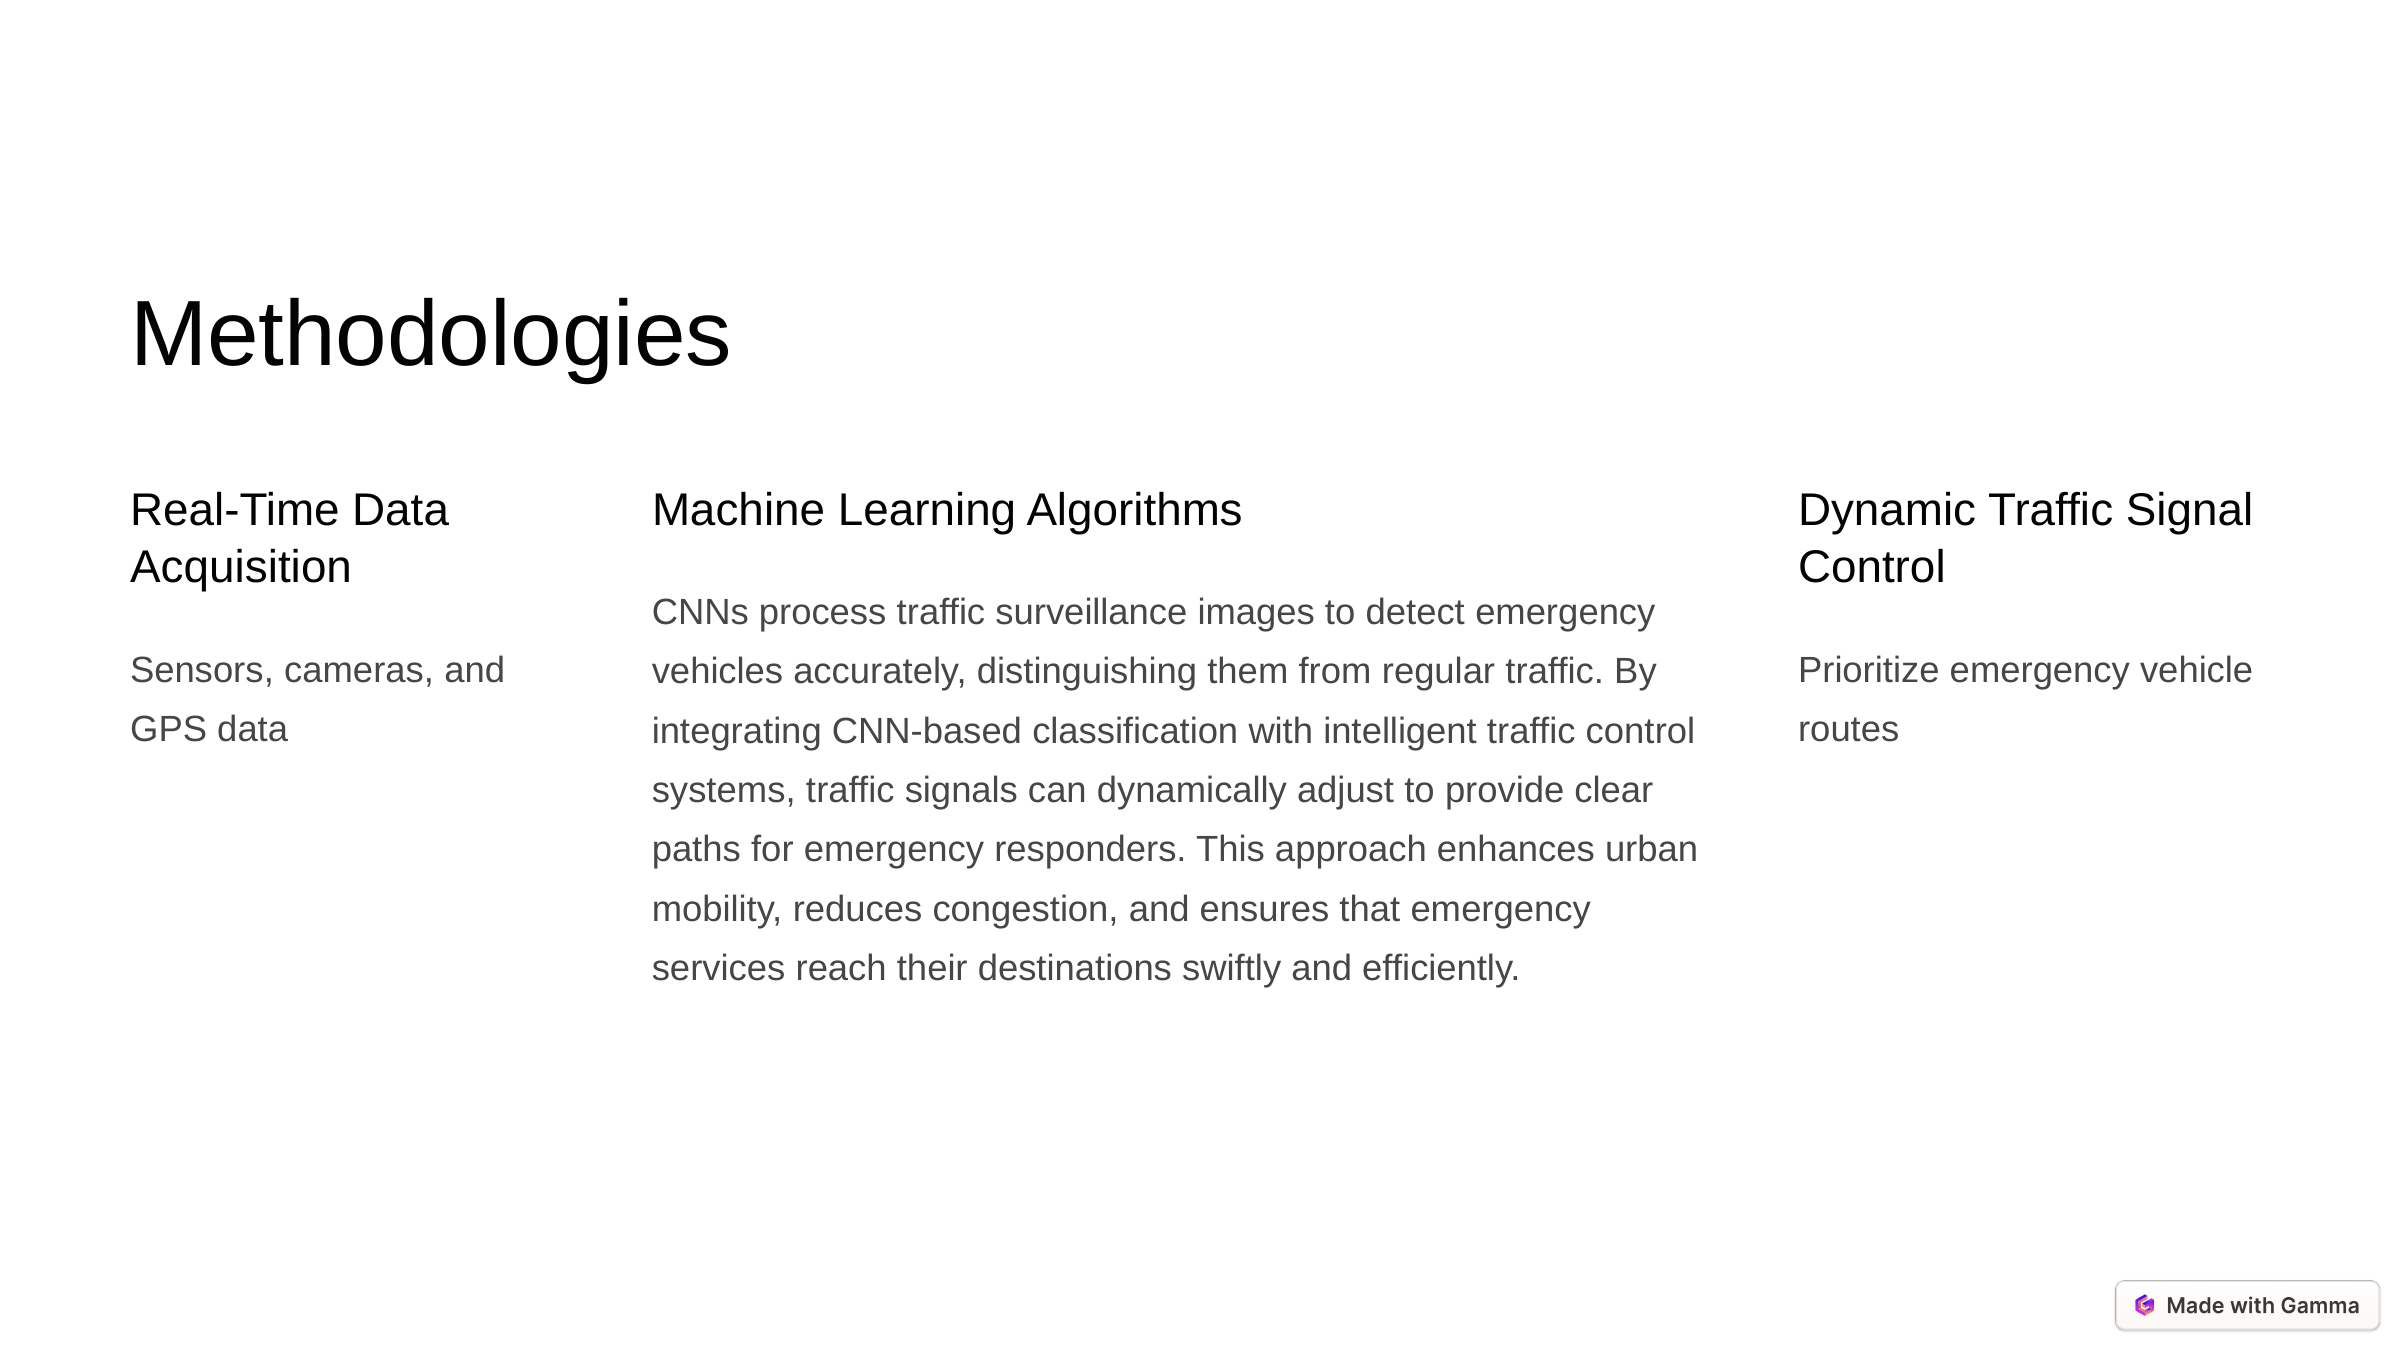

Methodologies
Real-Time Data Acquisition
Machine Learning Algorithms
Dynamic Traffic Signal Control
CNNs process traffic surveillance images to detect emergency vehicles accurately, distinguishing them from regular traffic. By integrating CNN-based classification with intelligent traffic control systems, traffic signals can dynamically adjust to provide clear paths for emergency responders. This approach enhances urban mobility, reduces congestion, and ensures that emergency services reach their destinations swiftly and efficiently.
Sensors, cameras, and GPS data
Prioritize emergency vehicle routes